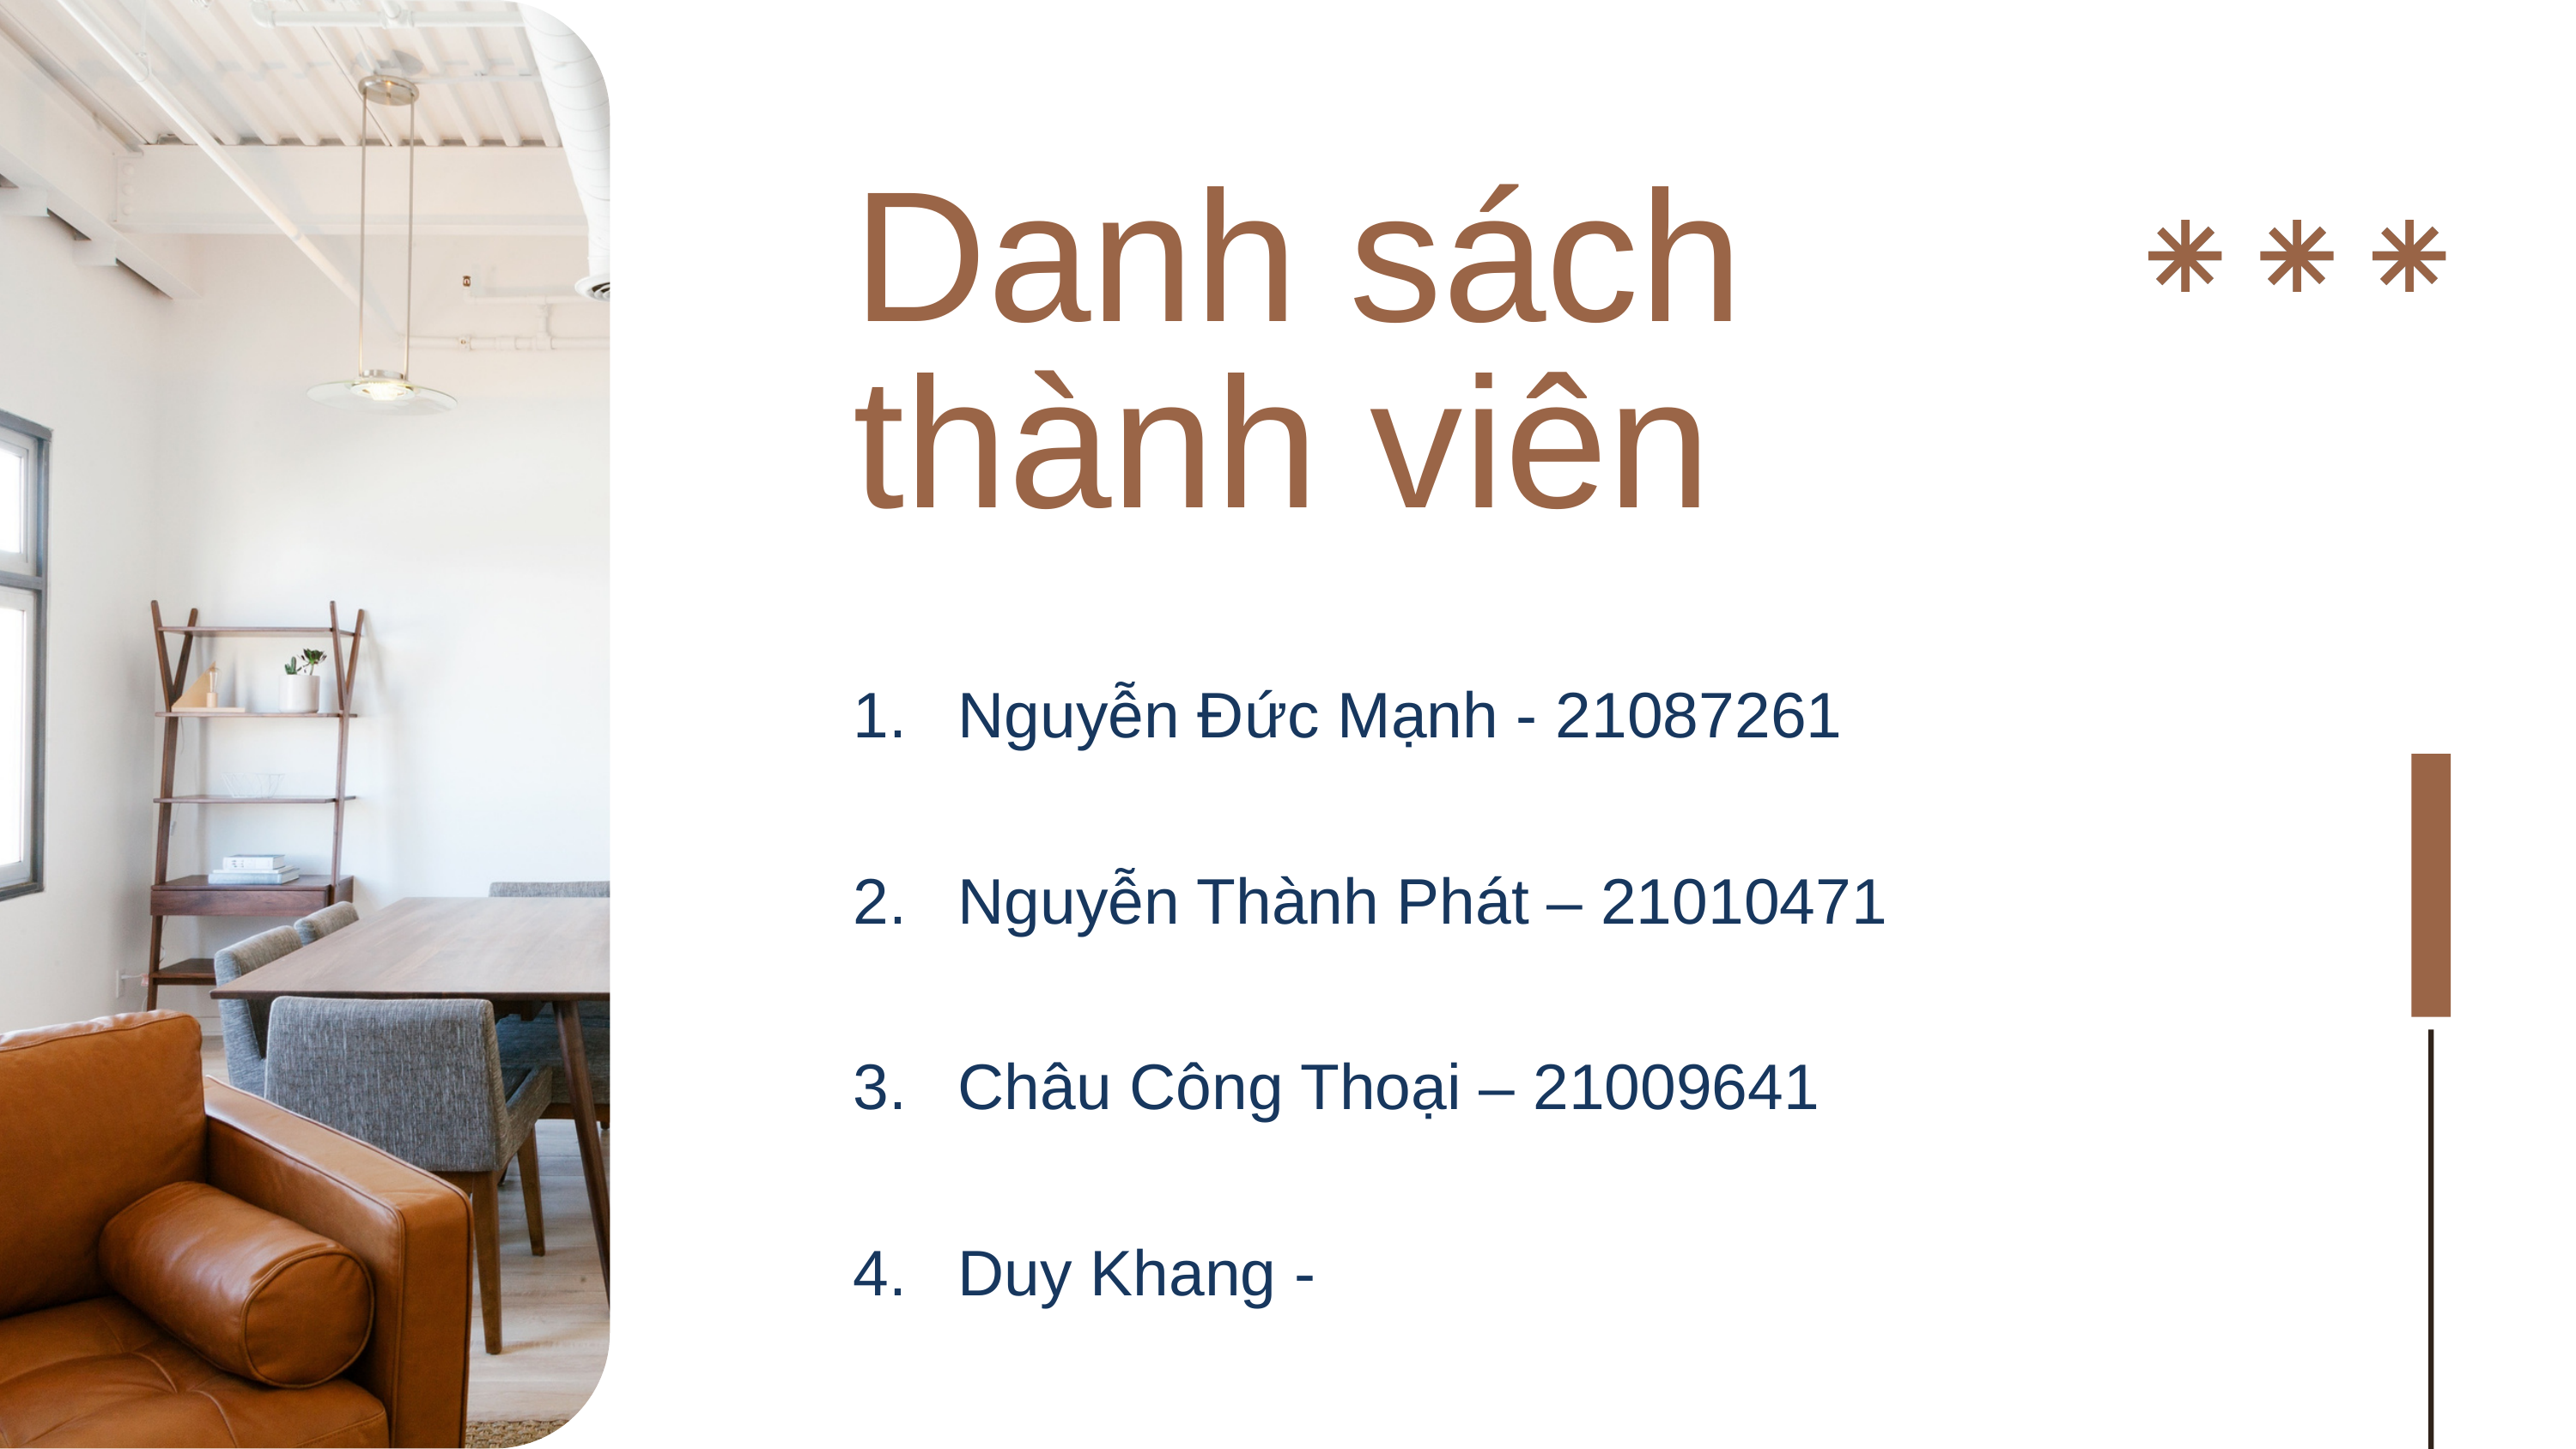

Danh sách thành viên

Nguyễn Đức Mạnh - 21087261
Nguyễn Thành Phát – 21010471
Châu Công Thoại – 21009641
Duy Khang -